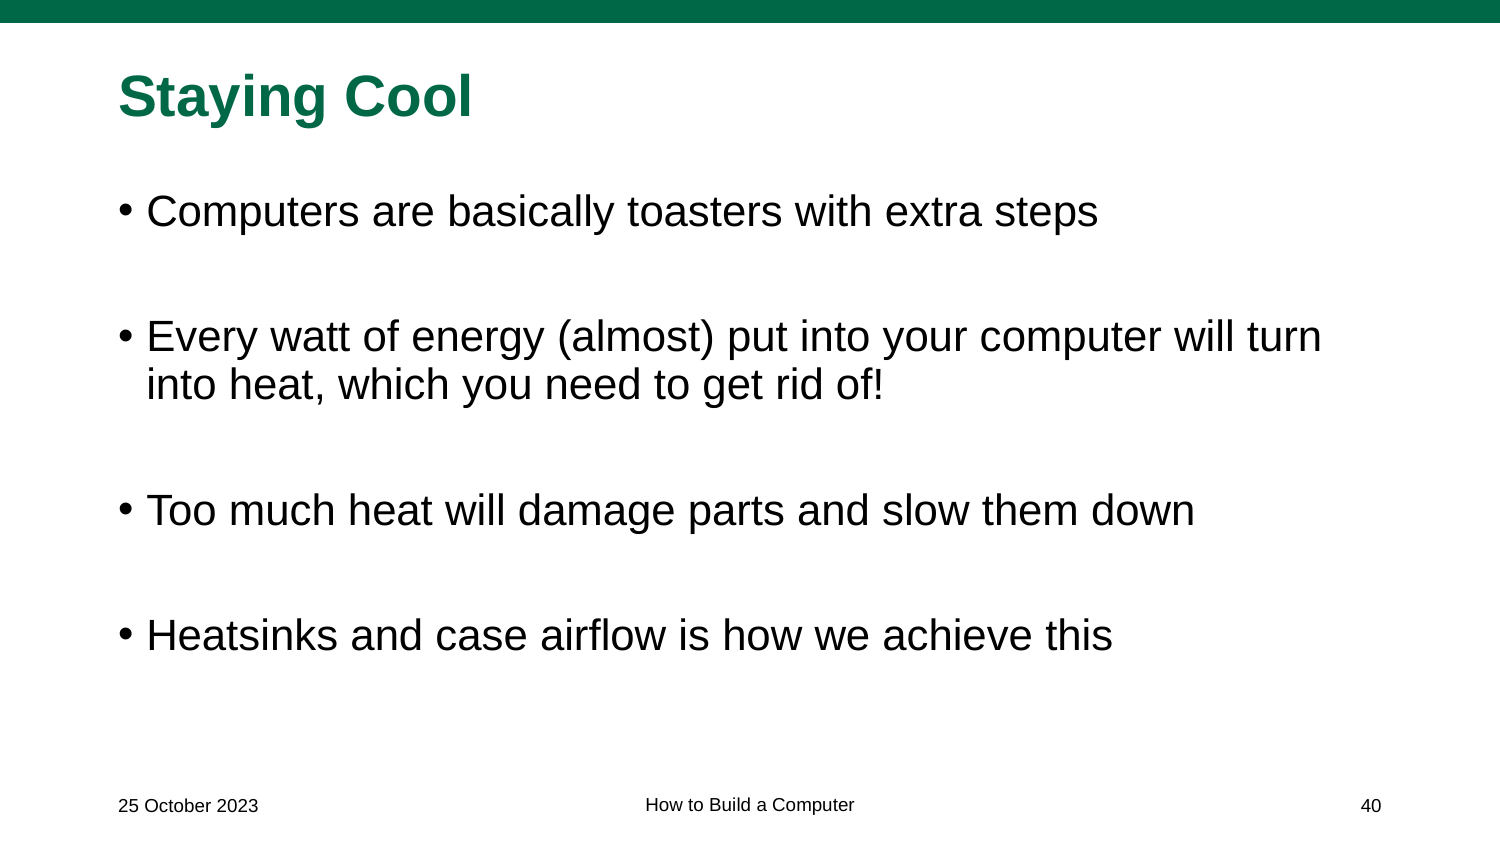

# Staying Cool
Computers are basically toasters with extra steps

Every watt of energy (almost) put into your computer will turn into heat, which you need to get rid of!

Too much heat will damage parts and slow them down

Heatsinks and case airflow is how we achieve this
How to Build a Computer
25 October 2023
40